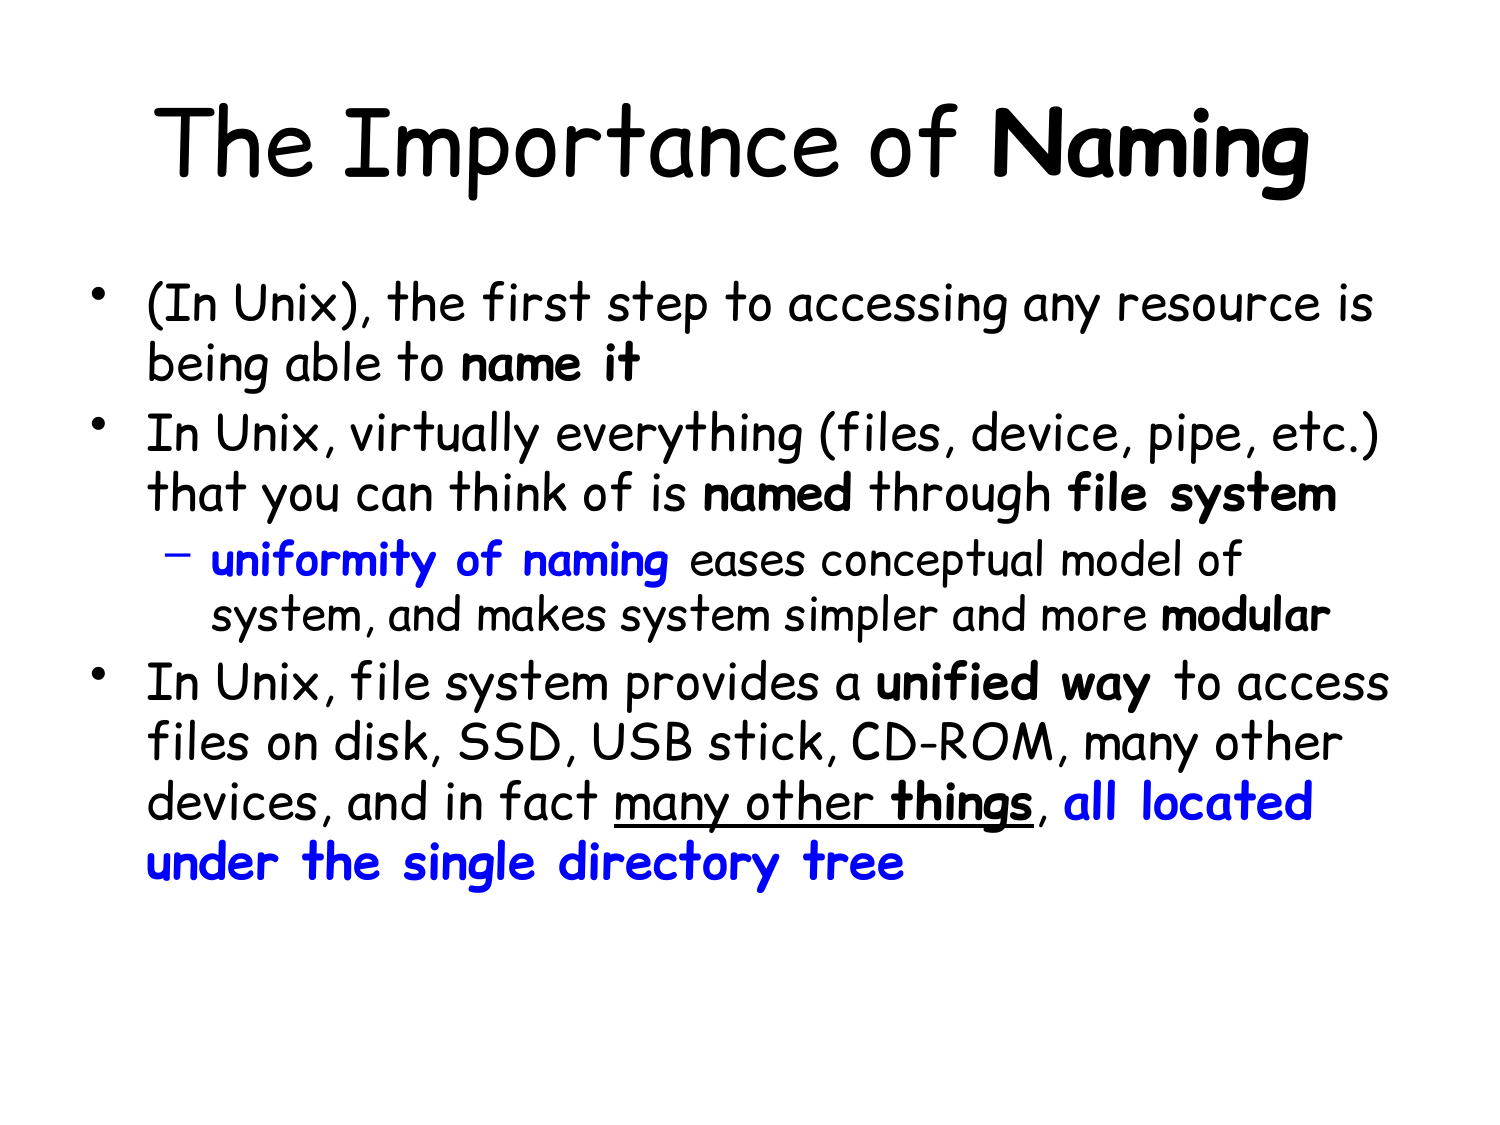

# The Importance of Naming
(In Unix), the first step to accessing any resource is being able to name it
In Unix, virtually everything (files, device, pipe, etc.) that you can think of is named through file system
uniformity of naming eases conceptual model of system, and makes system simpler and more modular
In Unix, file system provides a unified way to access files on disk, SSD, USB stick, CD-ROM, many other devices, and in fact many other things, all located under the single directory tree